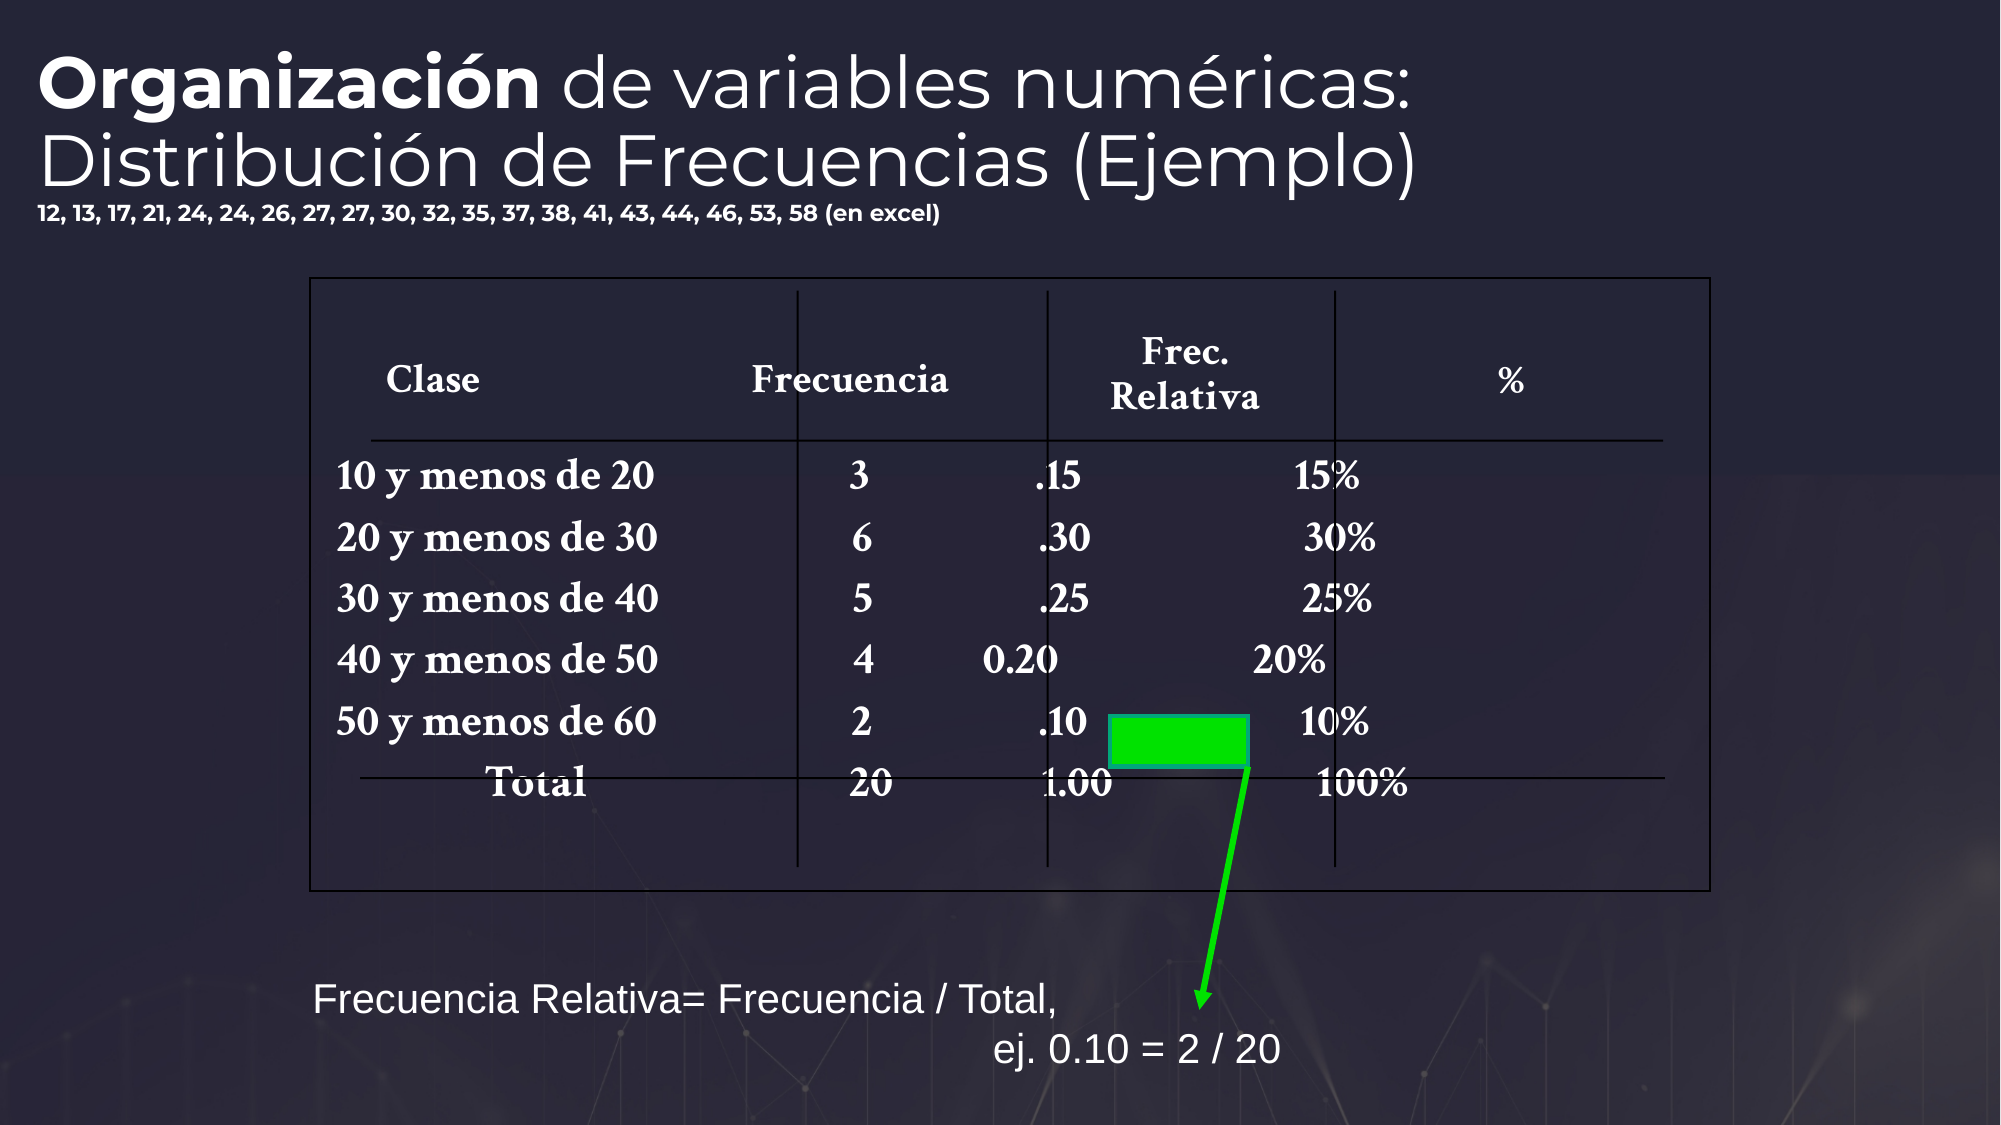

# Organización de variables numéricas: Distribución de Frecuencias (Ejemplo) 12, 13, 17, 21, 24, 24, 26, 27, 27, 30, 32, 35, 37, 38, 41, 43, 44, 46, 53, 58 (en excel)

Frec.
Relativa
  Clase                                Frecuencia
 %

10 y menos de 20                     3                  .15                       15%
20 y menos de 30                     6                  .30                       30%
30 y menos de 40                     5                  .25                       25%
40 y menos de 50                     4 	     0.20                     20%
50 y menos de 60                     2                  .10                       10%
                Total	                       20                1.00                      100%

Frecuencia Relativa= Frecuencia / Total,
				       ej. 0.10 = 2 / 20